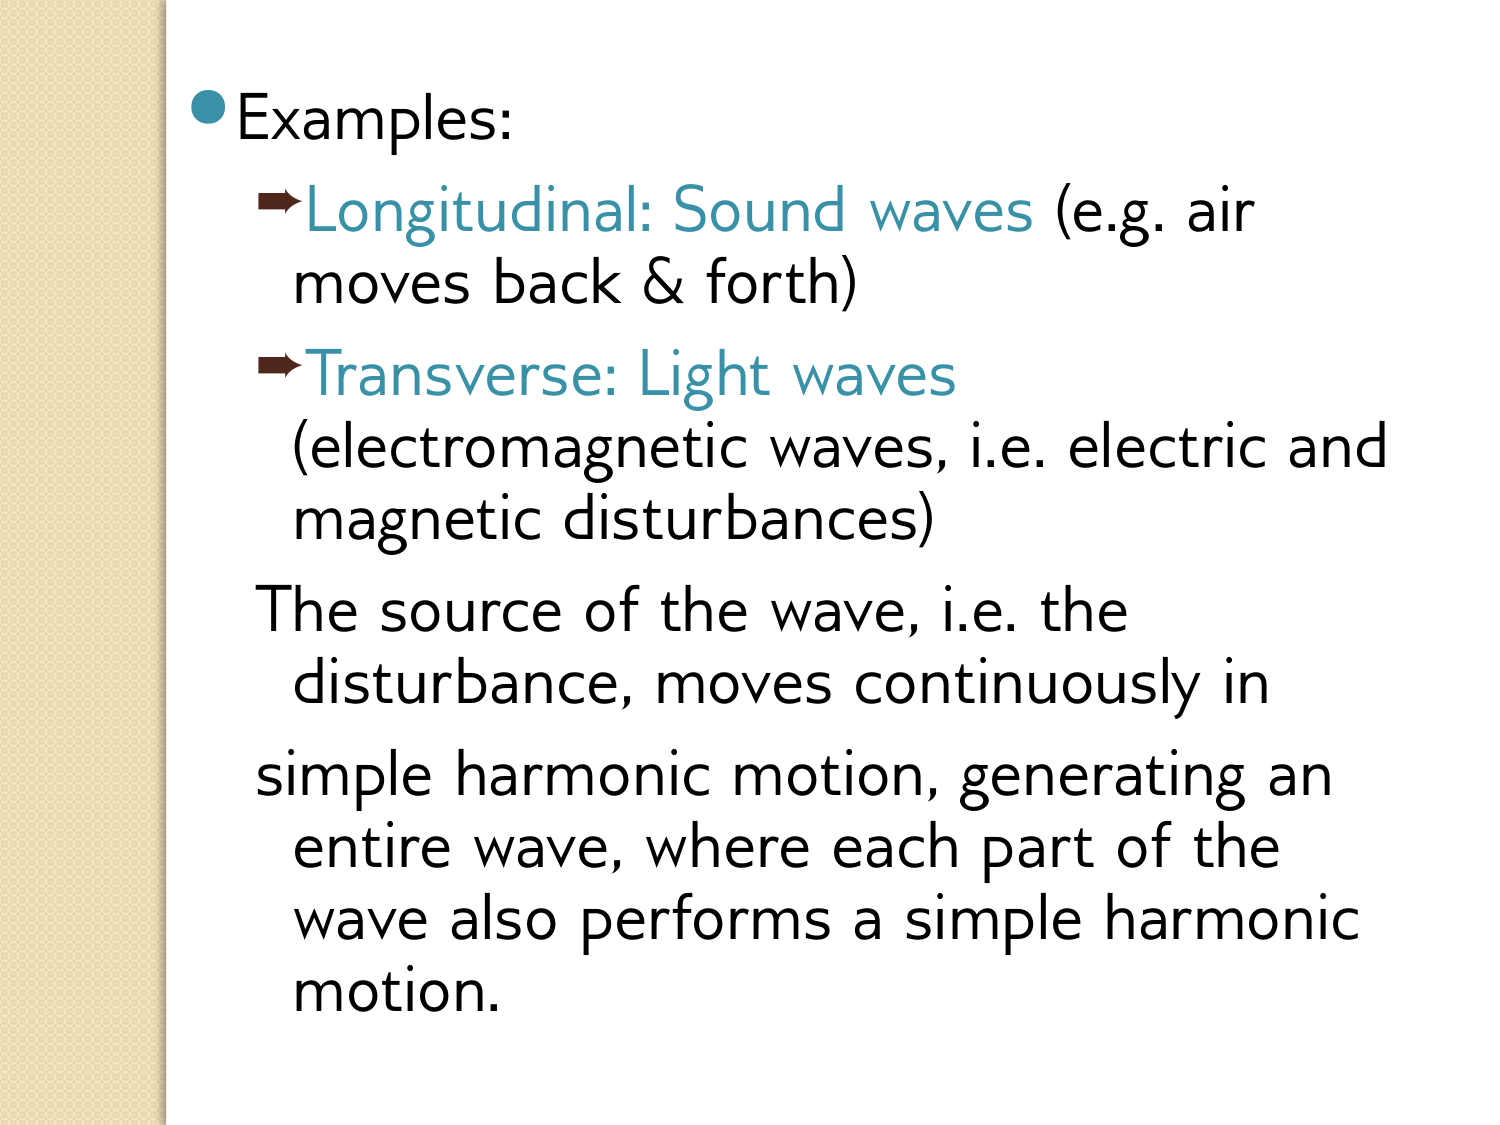

Examples:
Longitudinal: Sound waves (e.g. air moves back & forth)
Transverse: Light waves (electromagnetic waves, i.e. electric and magnetic disturbances)
The source of the wave, i.e. the disturbance, moves continuously in
simple harmonic motion, generating an entire wave, where each part of the wave also performs a simple harmonic motion.